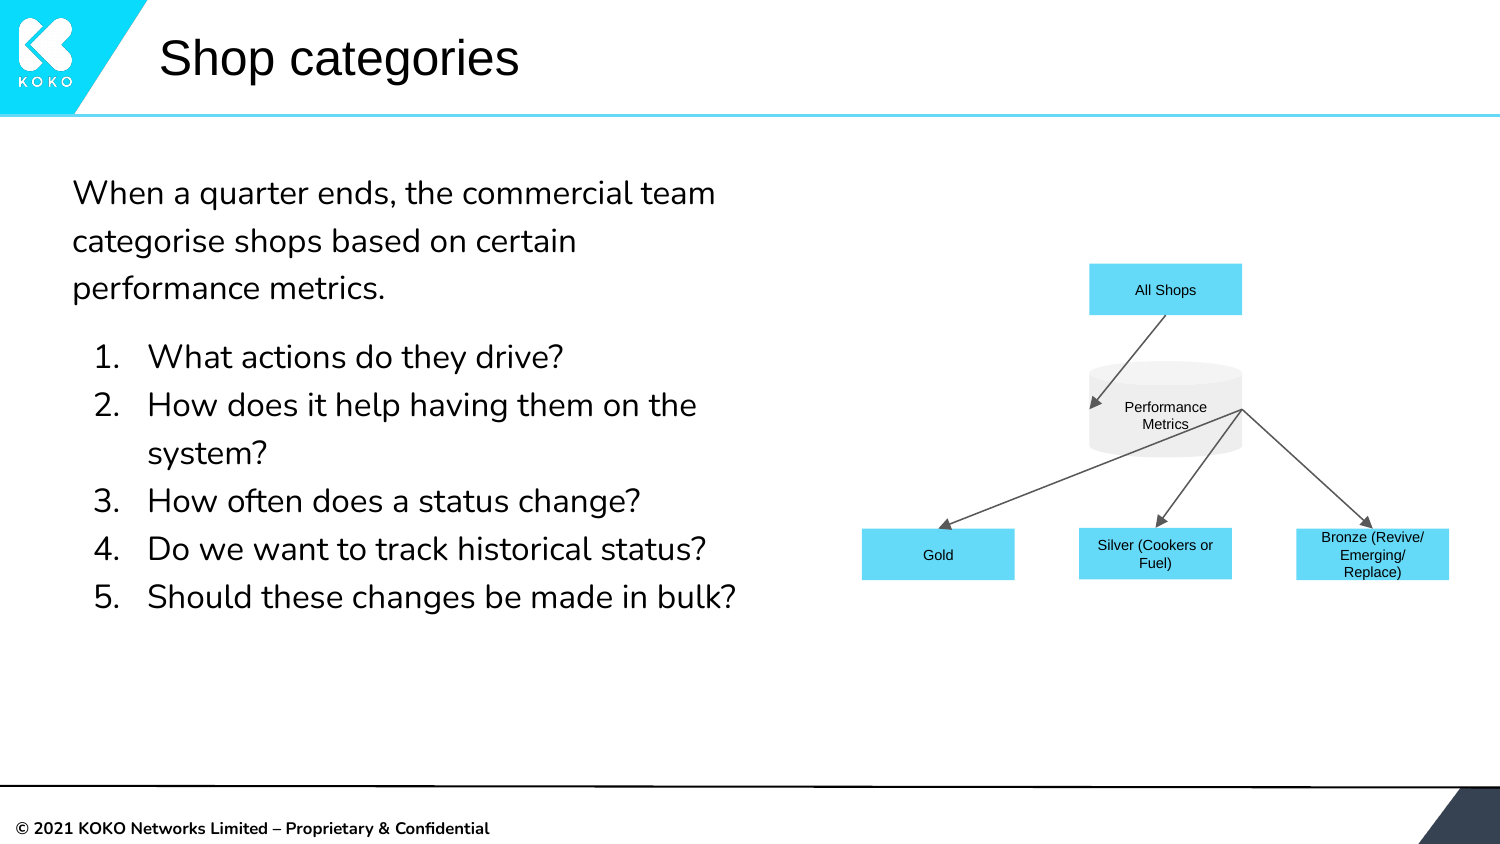

# Shop categories
When a quarter ends, the commercial team categorise shops based on certain performance metrics.
What actions do they drive?
How does it help having them on the system?
How often does a status change?
Do we want to track historical status?
Should these changes be made in bulk?

All Shops
Performance Metrics
Silver (Cookers or Fuel)
Gold
Bronze (Revive/ Emerging/ Replace)